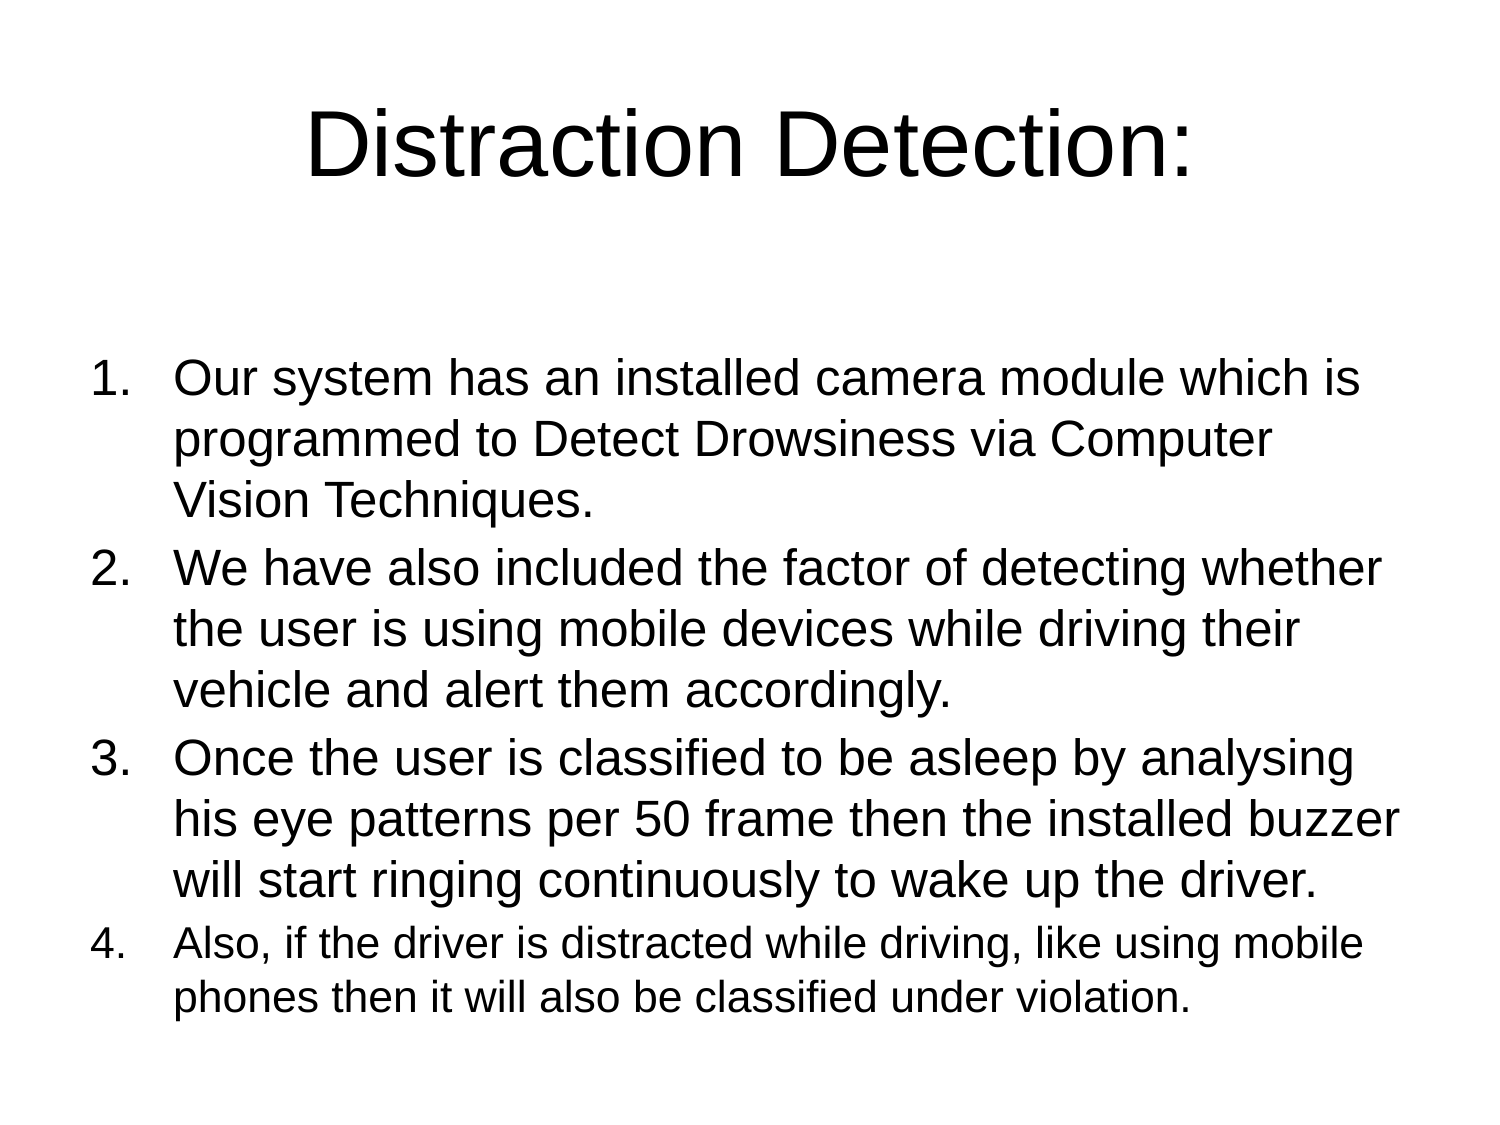

# Distraction Detection:

Our system has an installed camera module which is programmed to Detect Drowsiness via Computer Vision Techniques.
We have also included the factor of detecting whether the user is using mobile devices while driving their vehicle and alert them accordingly.
Once the user is classified to be asleep by analysing his eye patterns per 50 frame then the installed buzzer will start ringing continuously to wake up the driver.
Also, if the driver is distracted while driving, like using mobile phones then it will also be classified under violation.